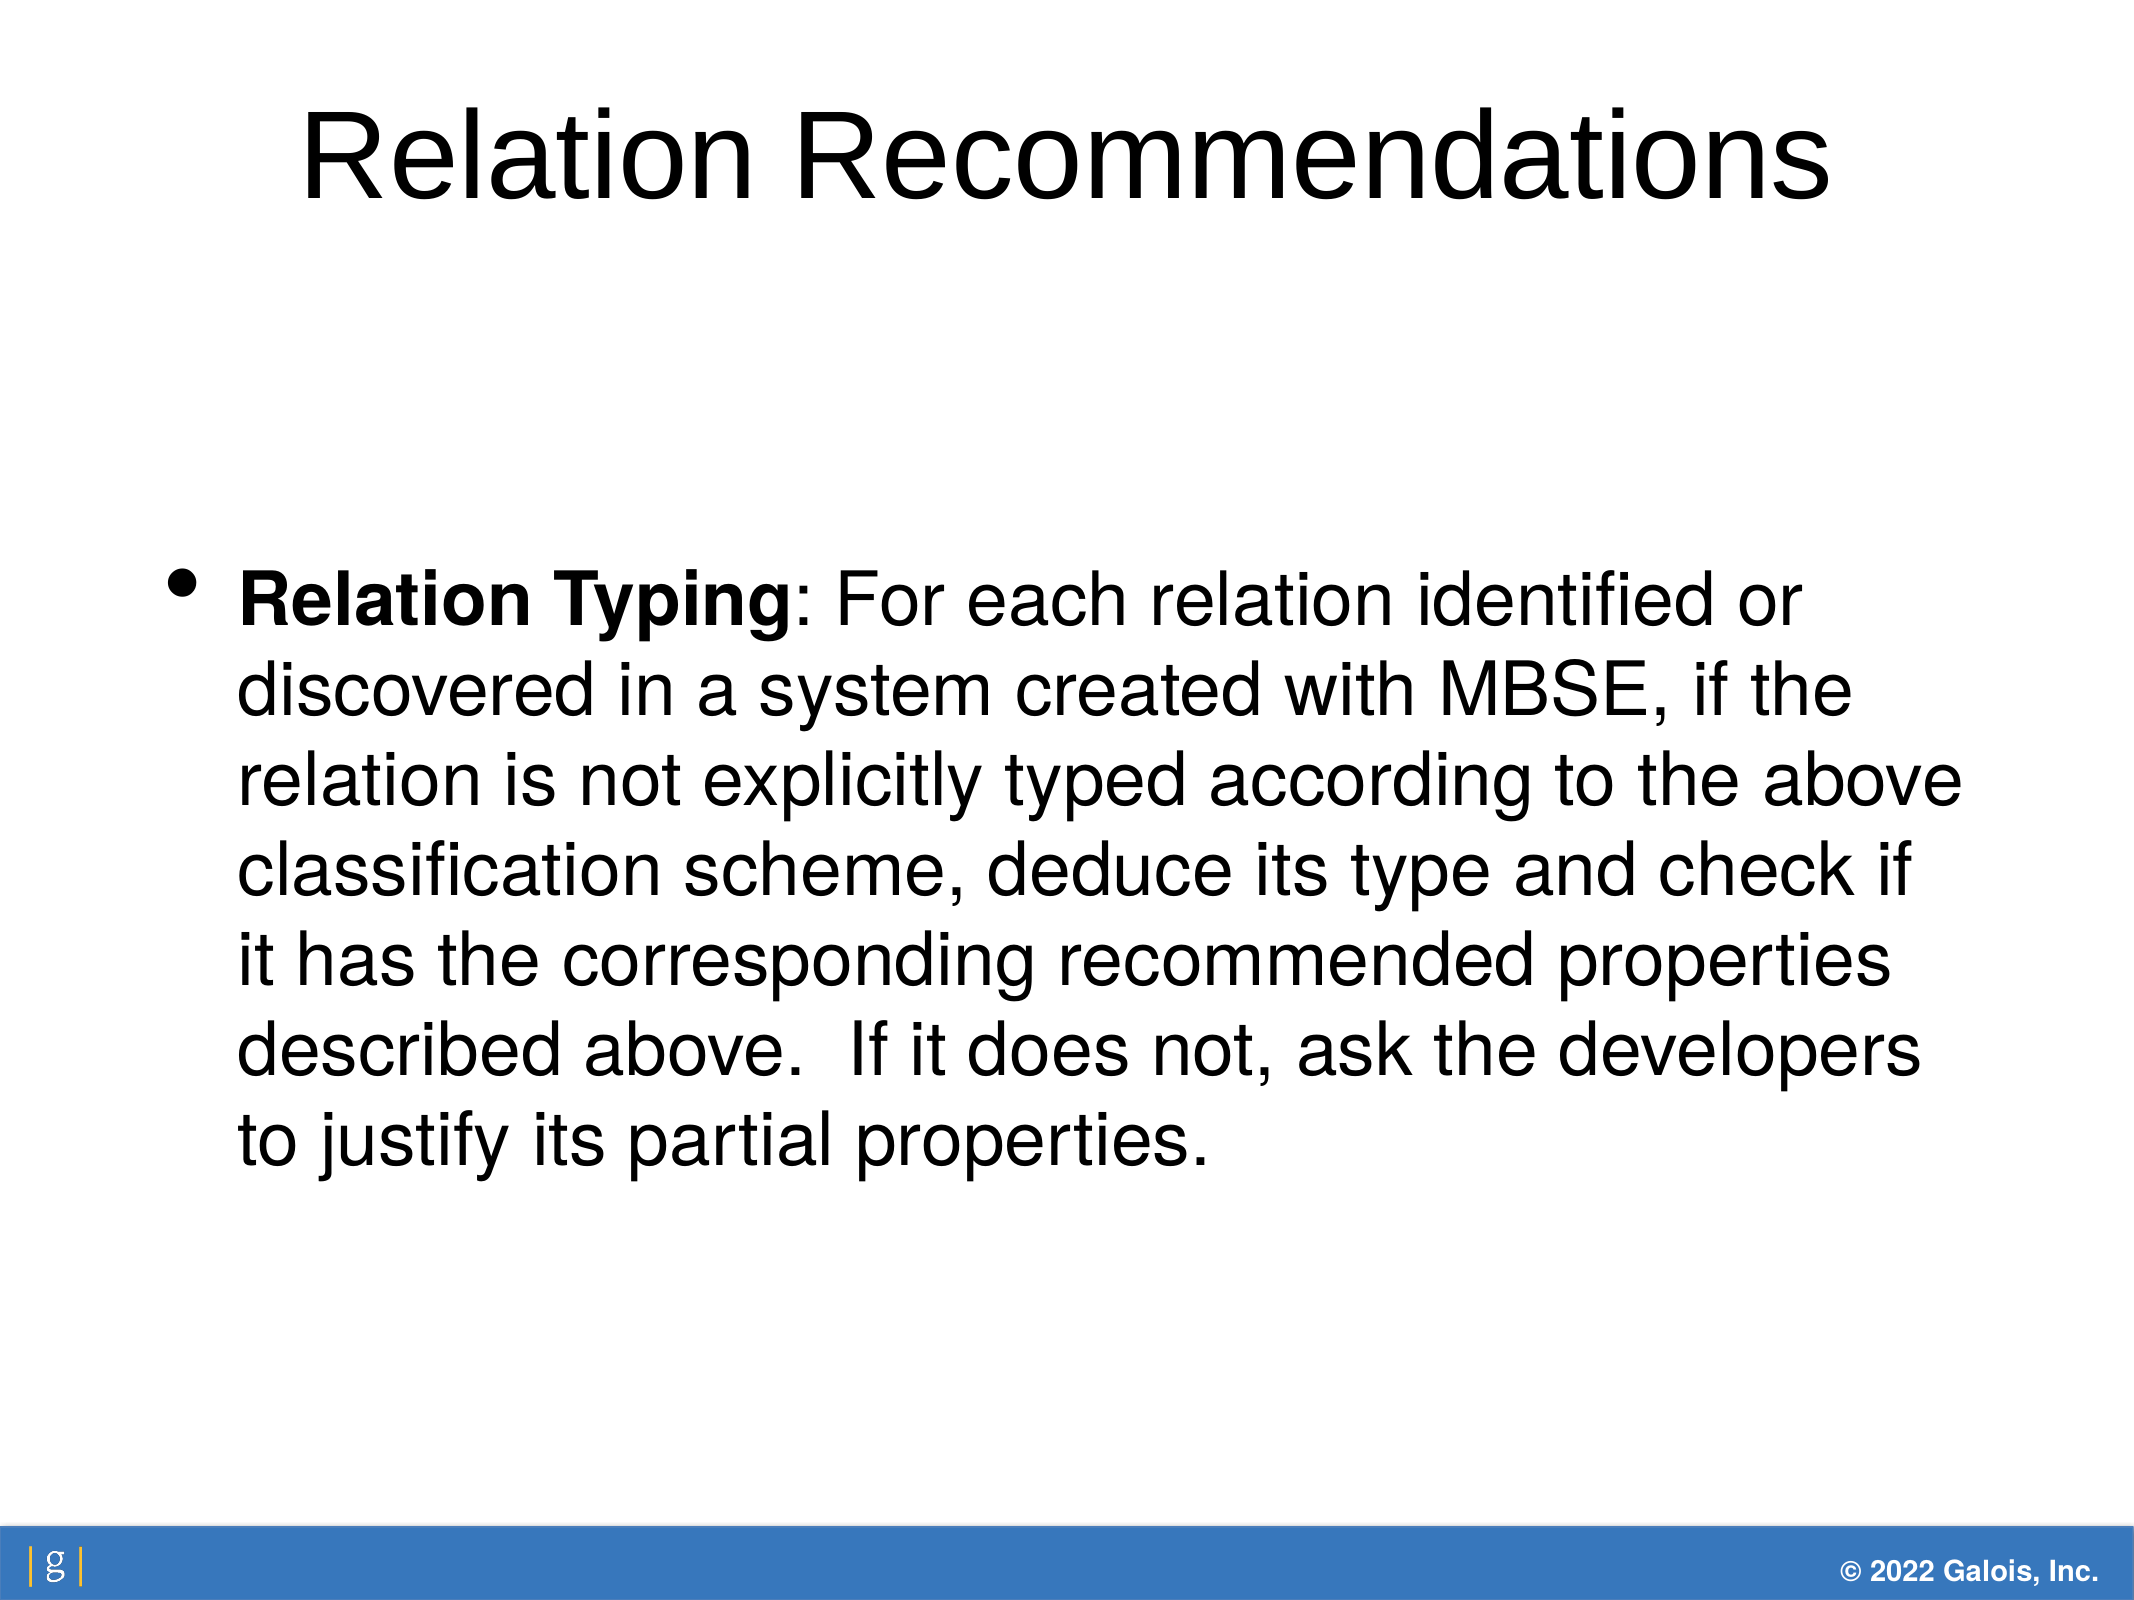

Relation Recommendations
Relation Typing: For each relation identified or discovered in a system created with MBSE, if the relation is not explicitly typed according to the above classification scheme, deduce its type and check if it has the corresponding recommended properties described above.  If it does not, ask the developers to justify its partial properties.
38